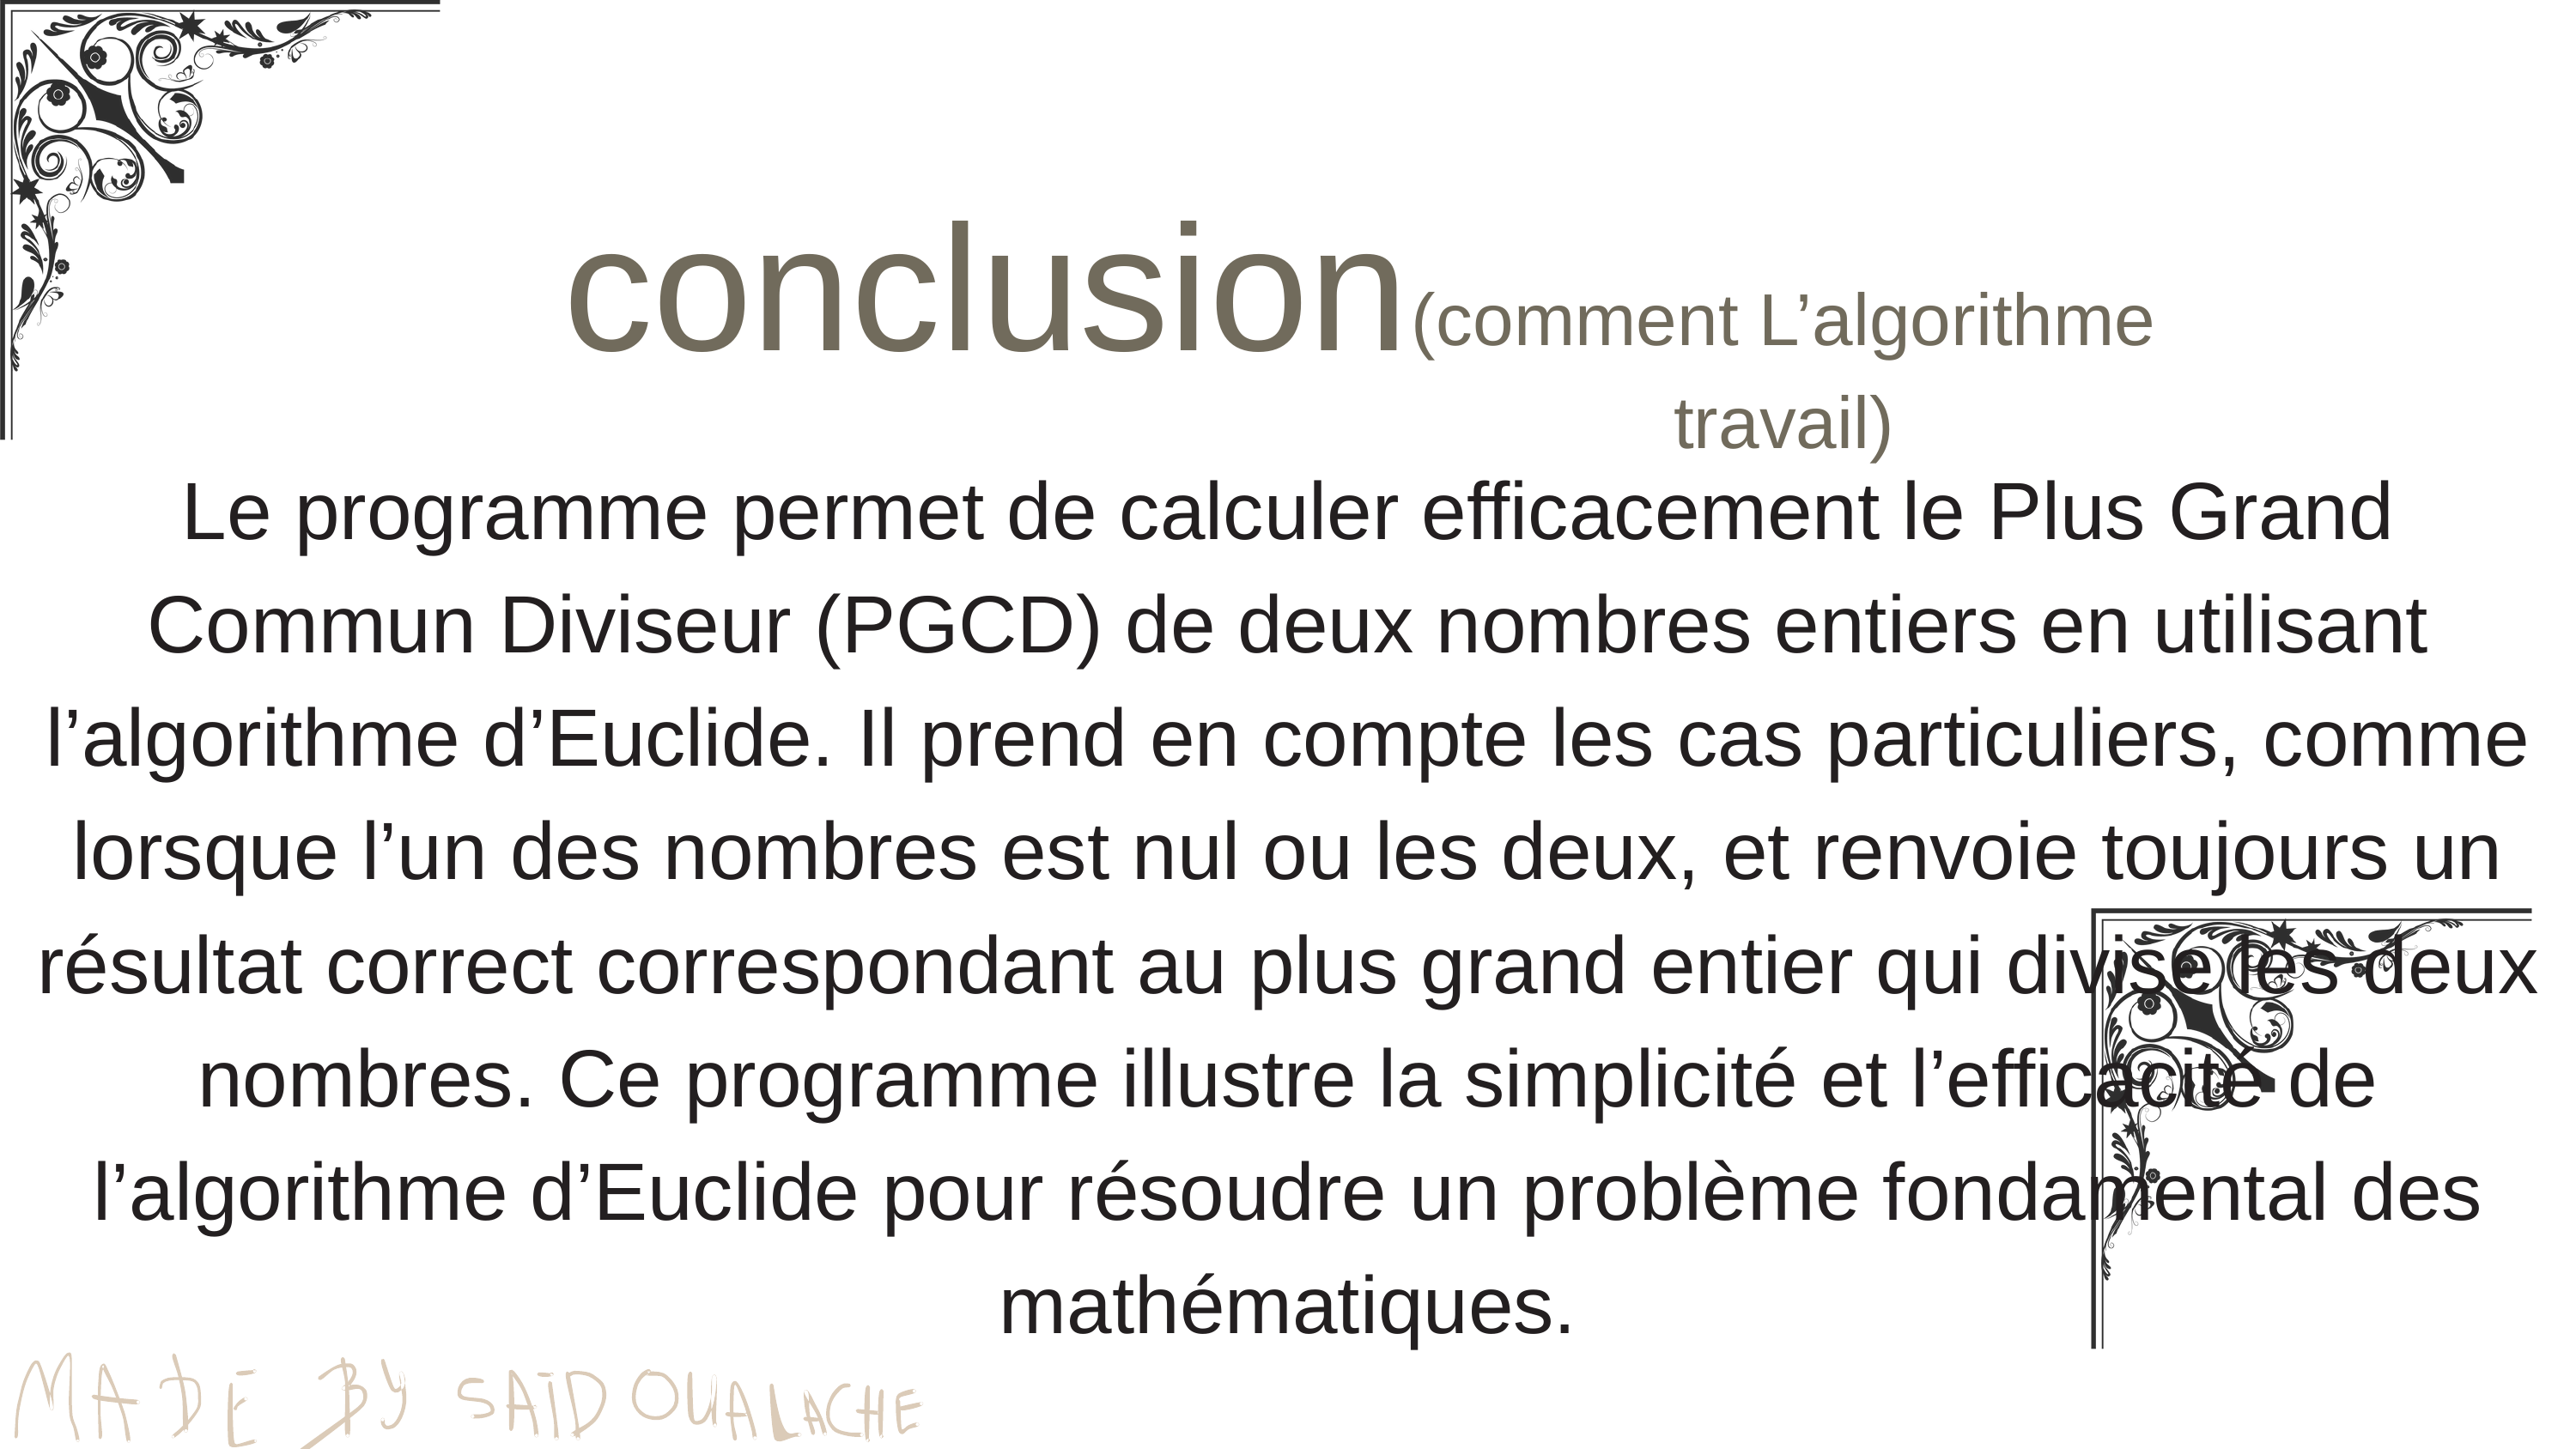

conclusion
(comment L’algorithme travail)
Le programme permet de calculer efficacement le Plus Grand Commun Diviseur (PGCD) de deux nombres entiers en utilisant l’algorithme d’Euclide. Il prend en compte les cas particuliers, comme lorsque l’un des nombres est nul ou les deux, et renvoie toujours un résultat correct correspondant au plus grand entier qui divise les deux nombres. Ce programme illustre la simplicité et l’efficacité de l’algorithme d’Euclide pour résoudre un problème fondamental des mathématiques.